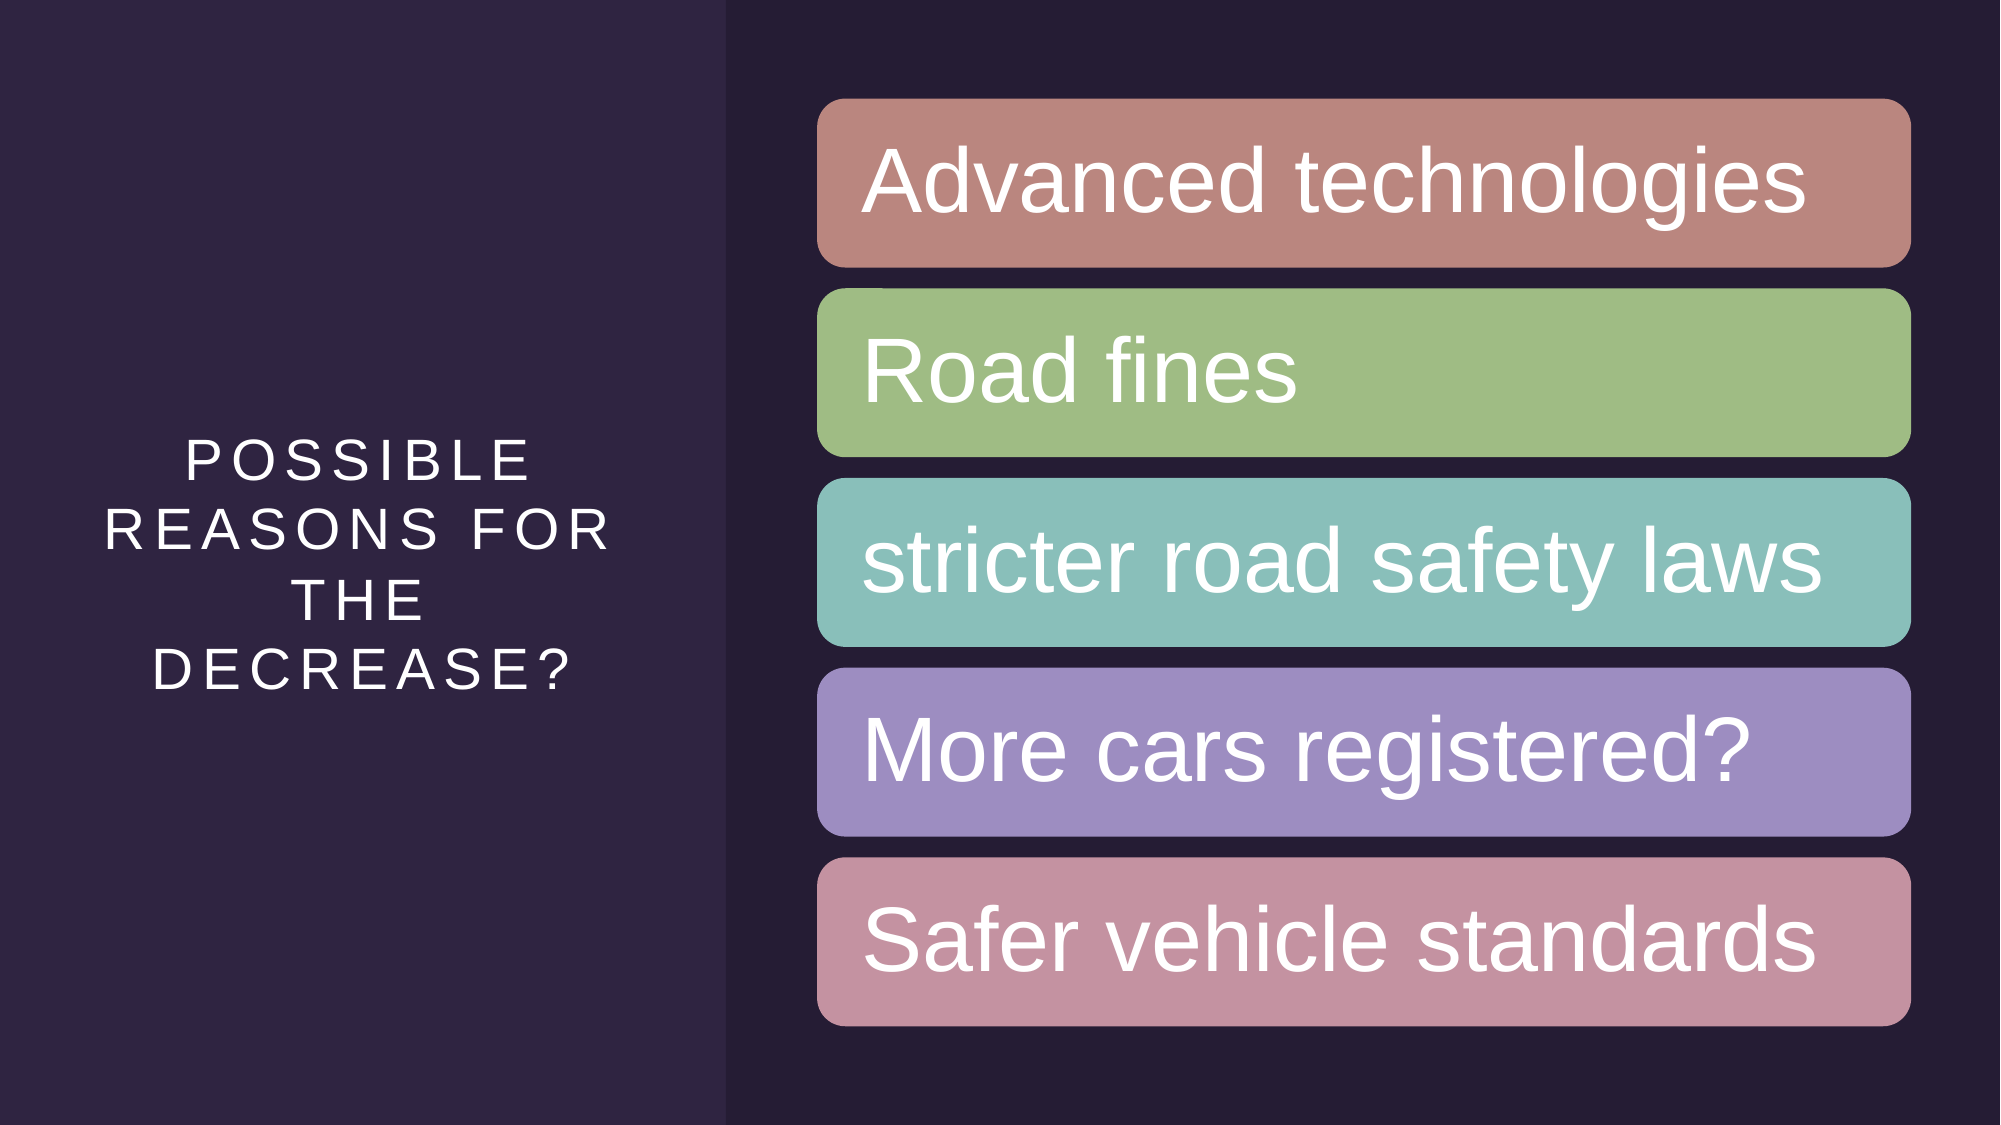

Advanced technologies
Road fines
stricter road safety laws
More cars registered?
Safer vehicle standards
# Possible reasons for the decrease?